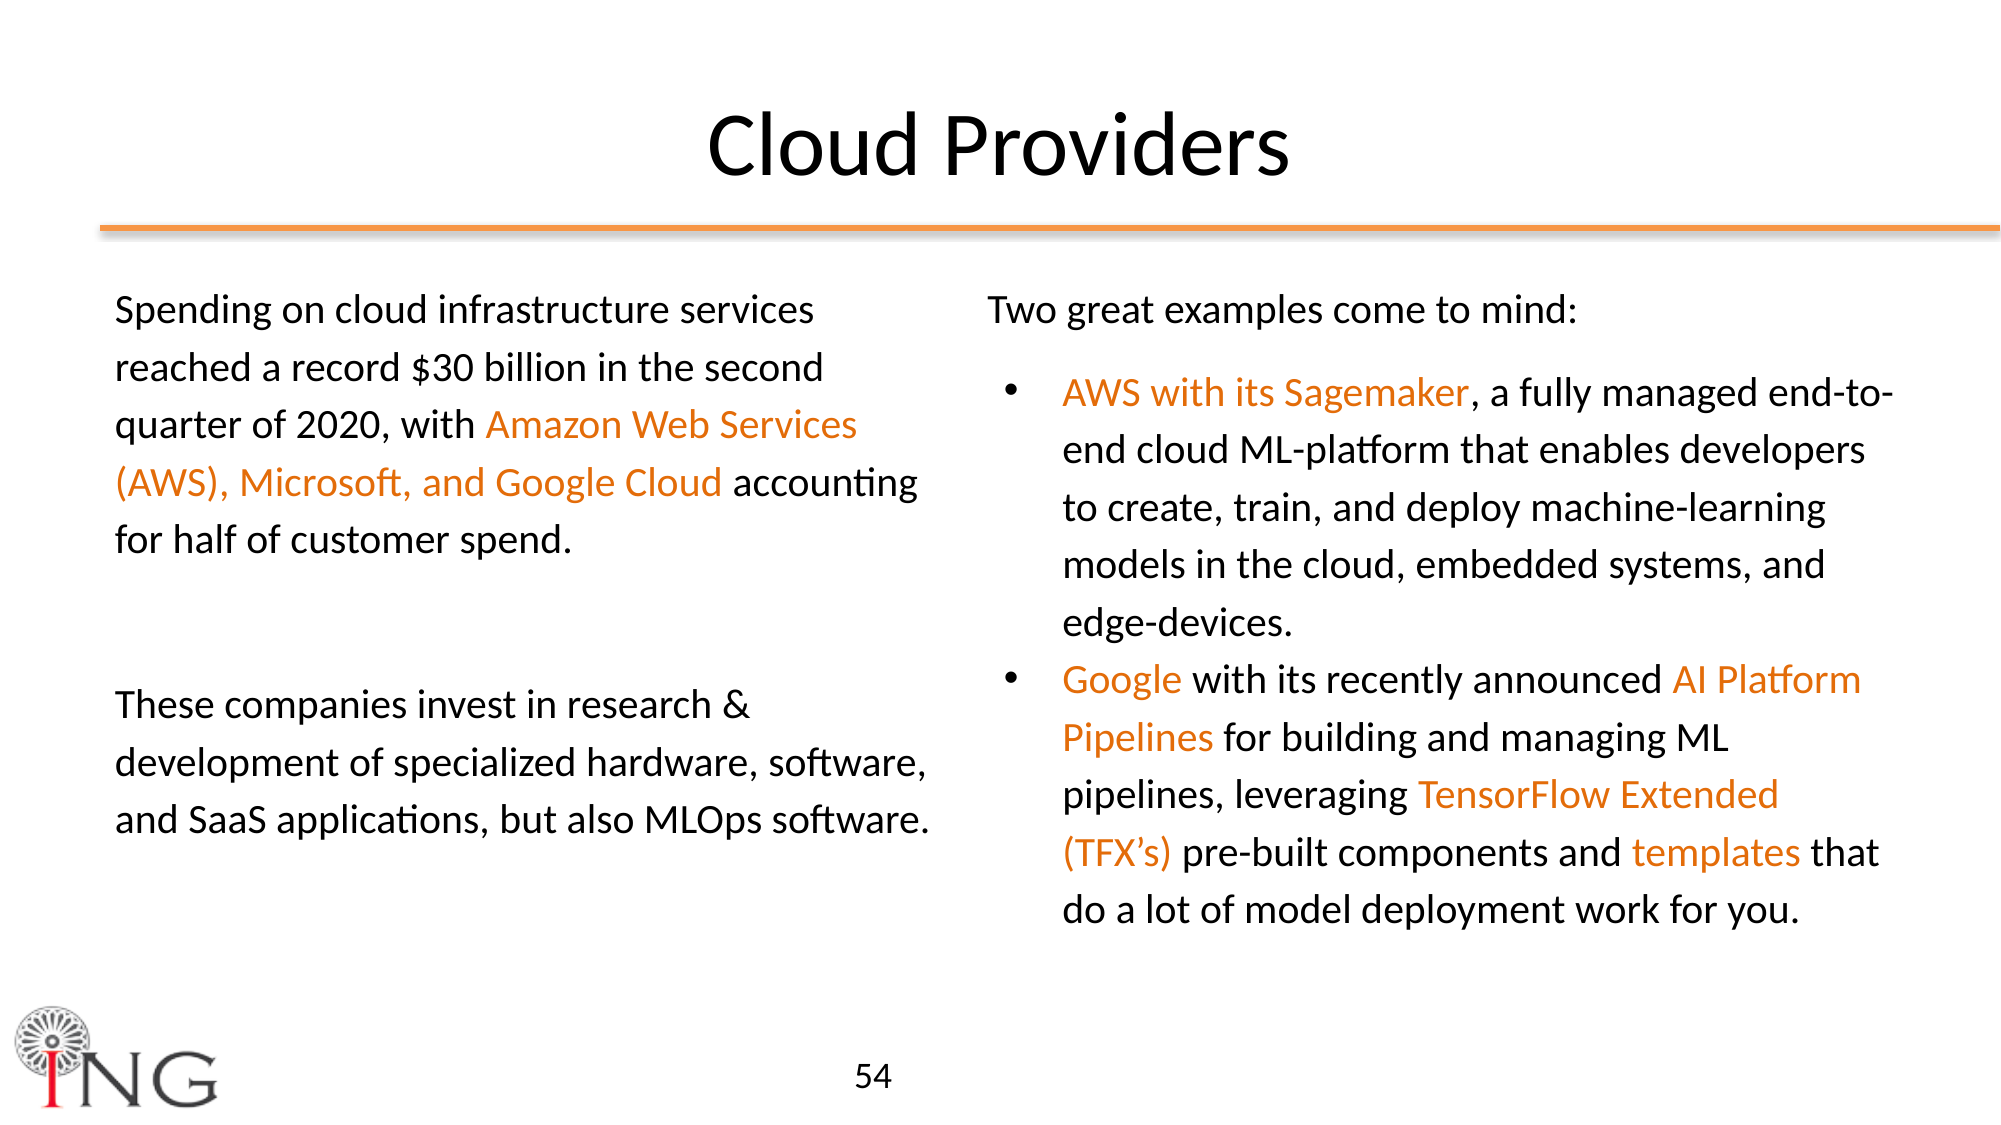

Cloud Providers
Spending on cloud infrastructure services reached a record $30 billion in the second quarter of 2020, with Amazon Web Services (AWS), Microsoft, and Google Cloud accounting for half of customer spend.

These companies invest in research & development of specialized hardware, software, and SaaS applications, but also MLOps software.
Two great examples come to mind:
AWS with its Sagemaker, a fully managed end-to-end cloud ML-platform that enables developers to create, train, and deploy machine-learning models in the cloud, embedded systems, and edge-devices.
Google with its recently announced AI Platform Pipelines for building and managing ML pipelines, leveraging TensorFlow Extended (TFX’s) pre-built components and templates that do a lot of model deployment work for you.

54